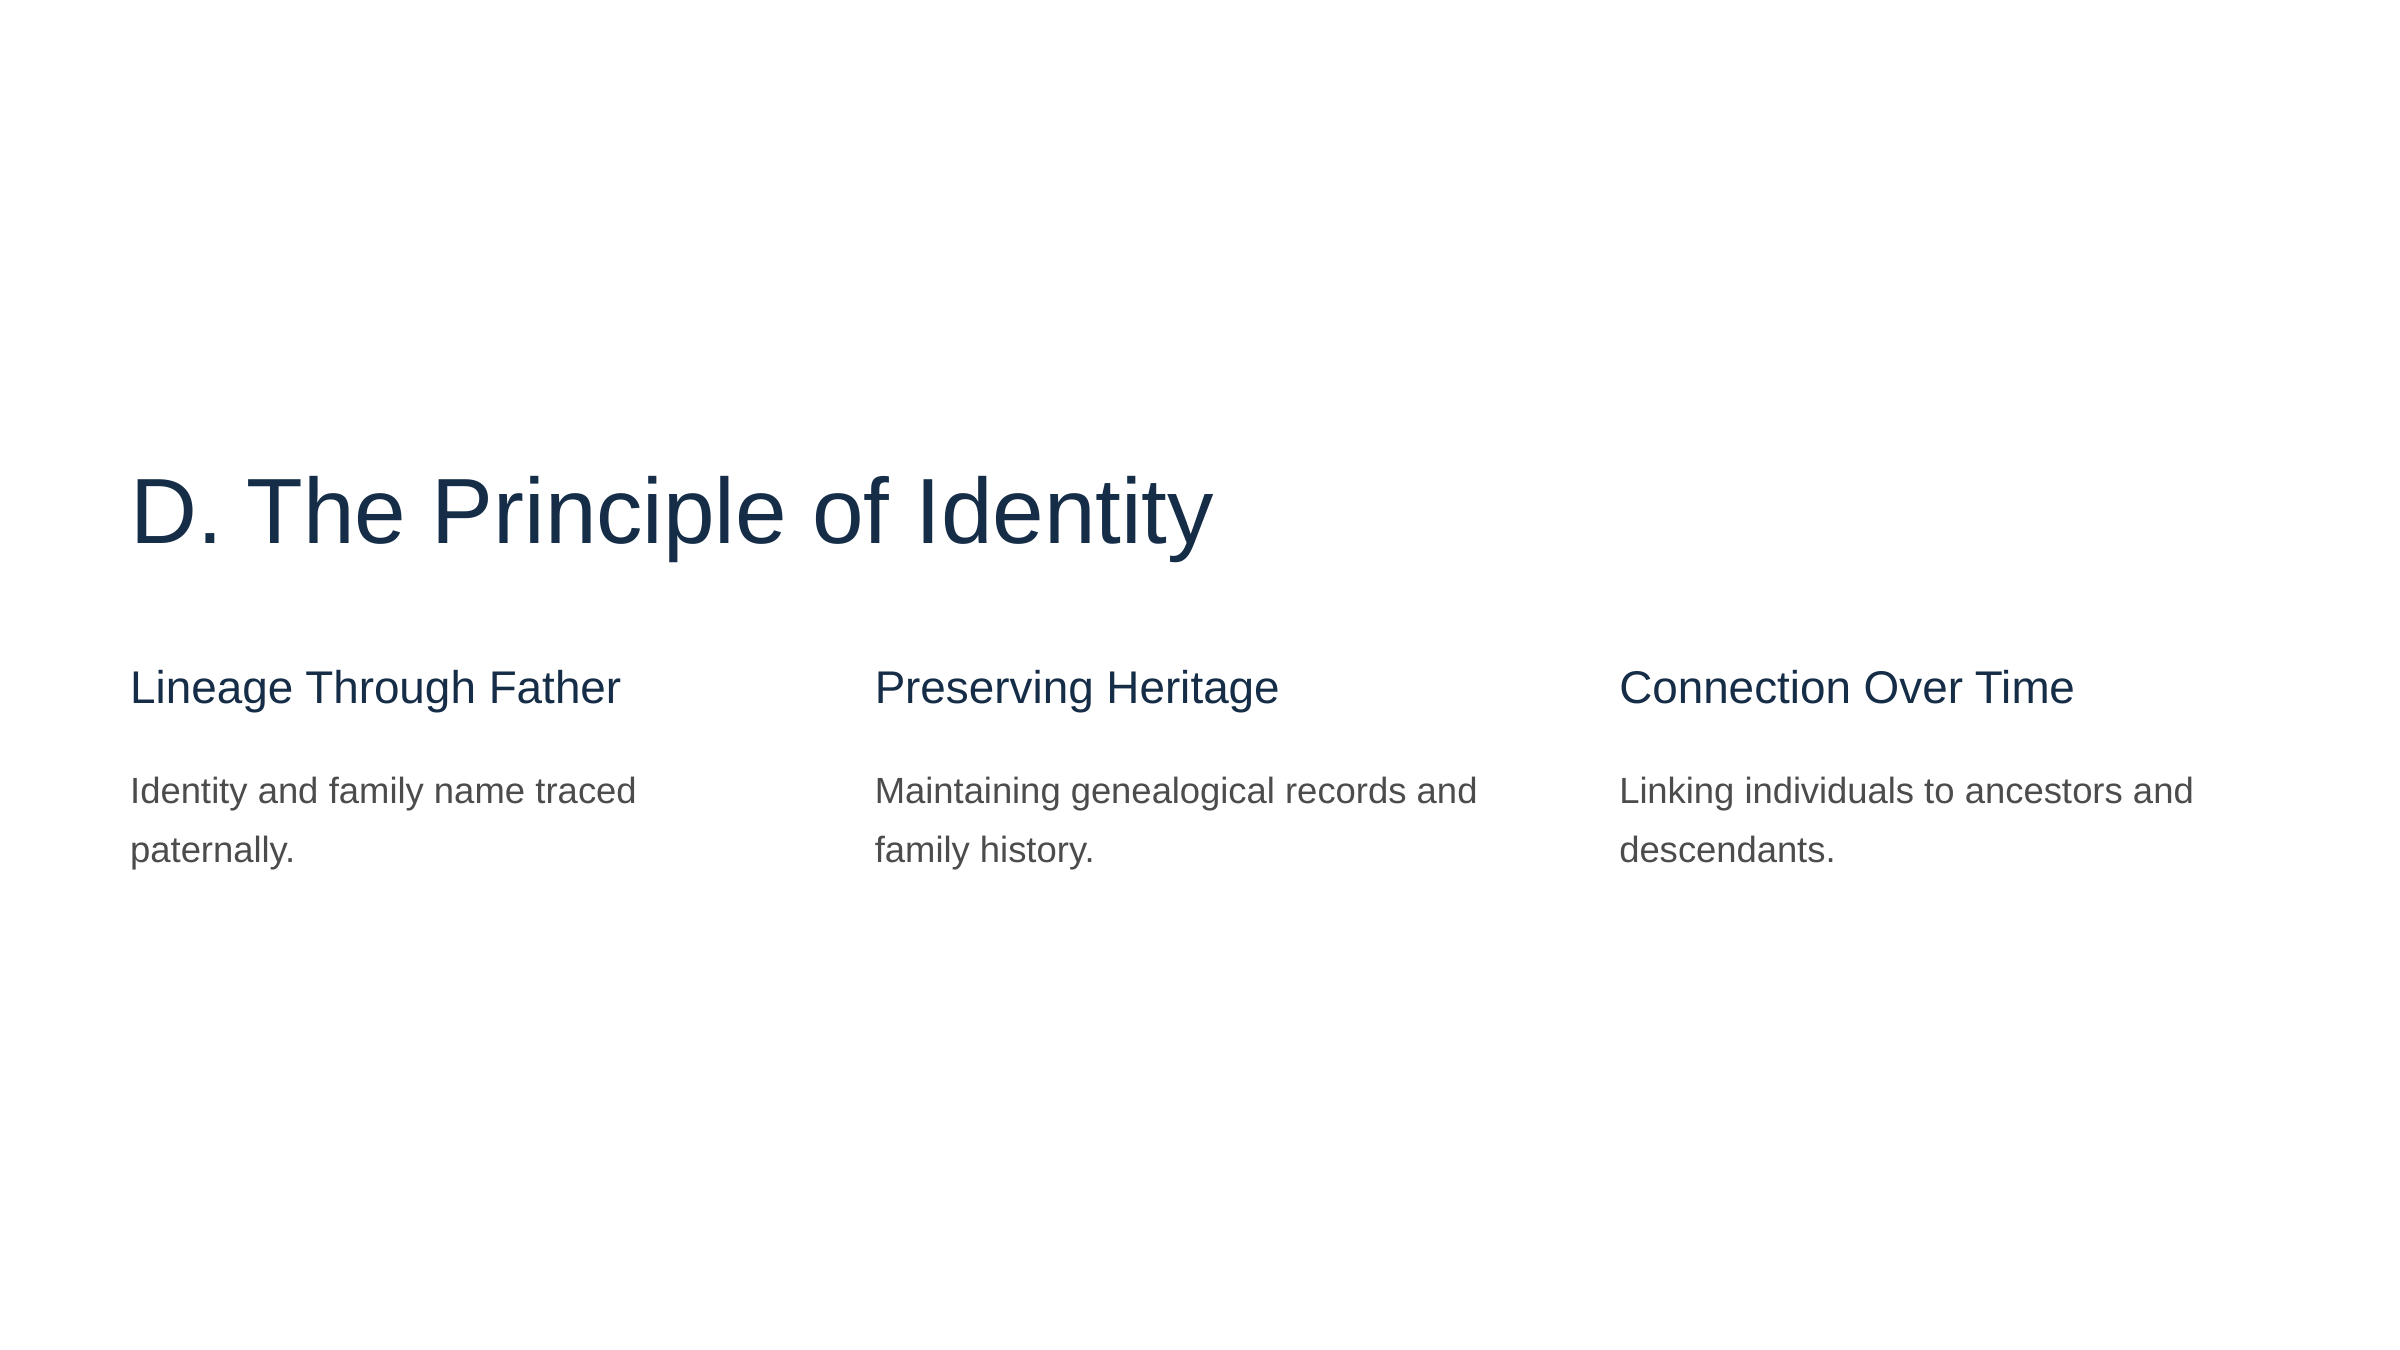

D. The Principle of Identity
Lineage Through Father
Preserving Heritage
Connection Over Time
Identity and family name traced paternally.
Maintaining genealogical records and family history.
Linking individuals to ancestors and descendants.